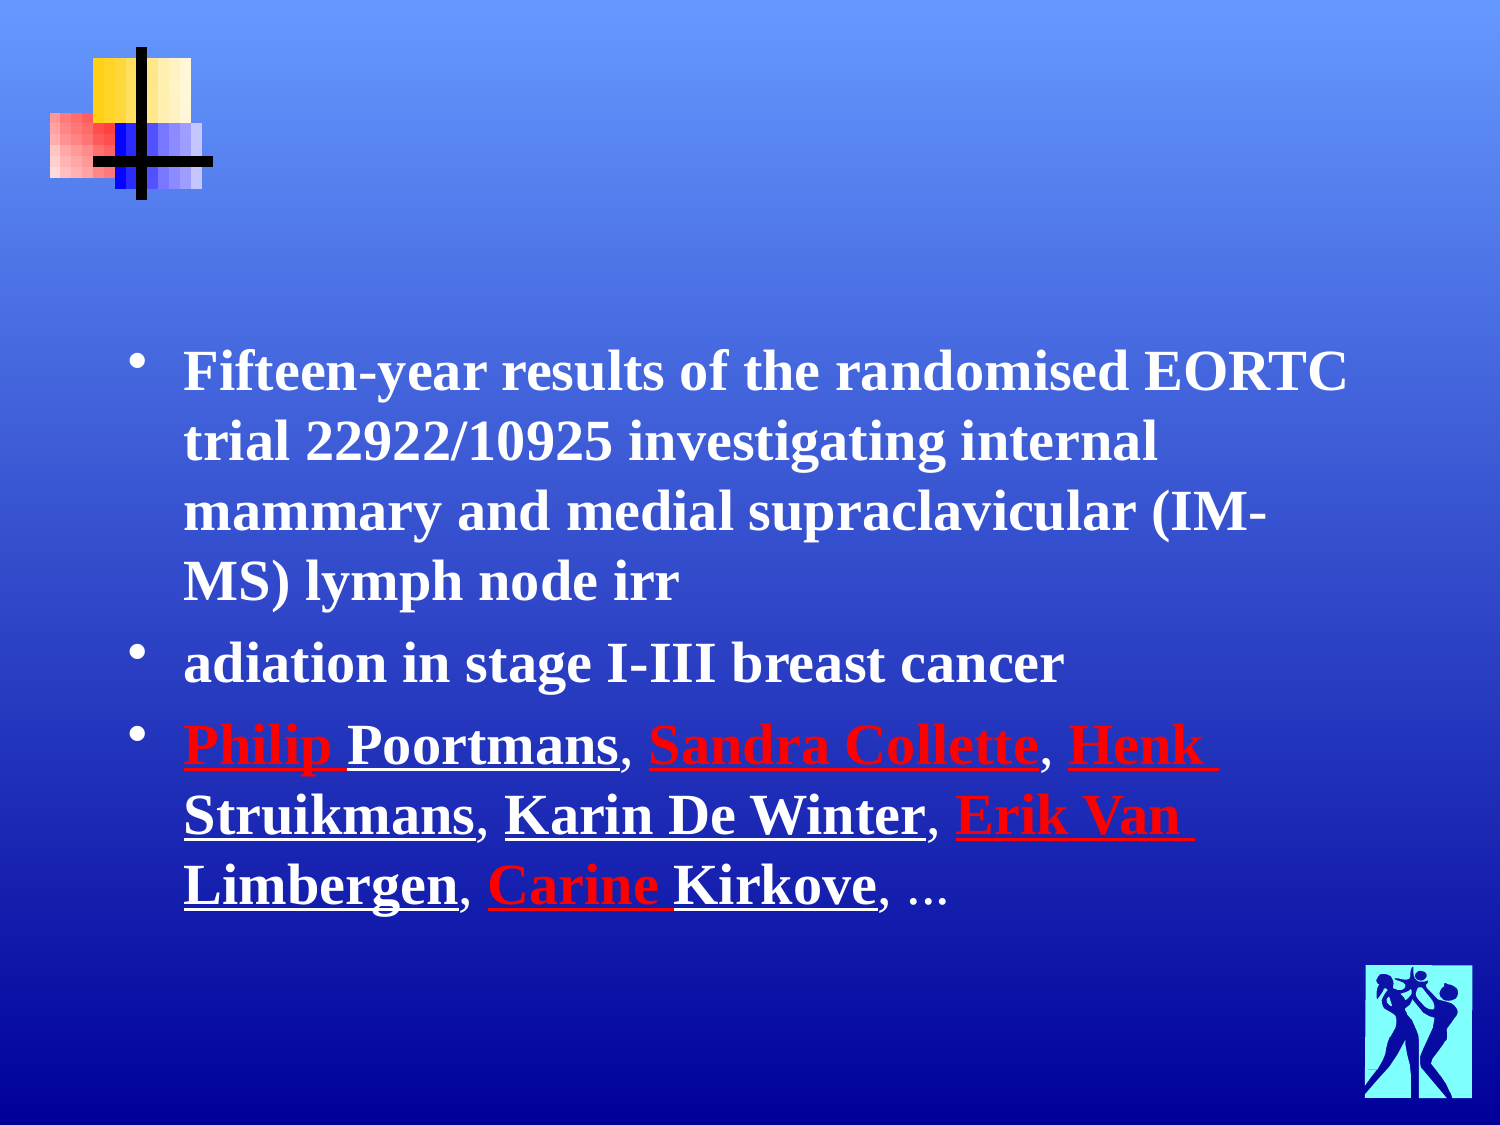

#
Fifteen-year results of the randomised EORTC trial 22922/10925 investigating internal mammary and medial supraclavicular (IM-MS) lymph node irr
adiation in stage I-III breast cancer
Philip Poortmans, Sandra Collette, Henk Struikmans, Karin De Winter, Erik Van Limbergen, Carine Kirkove, ...